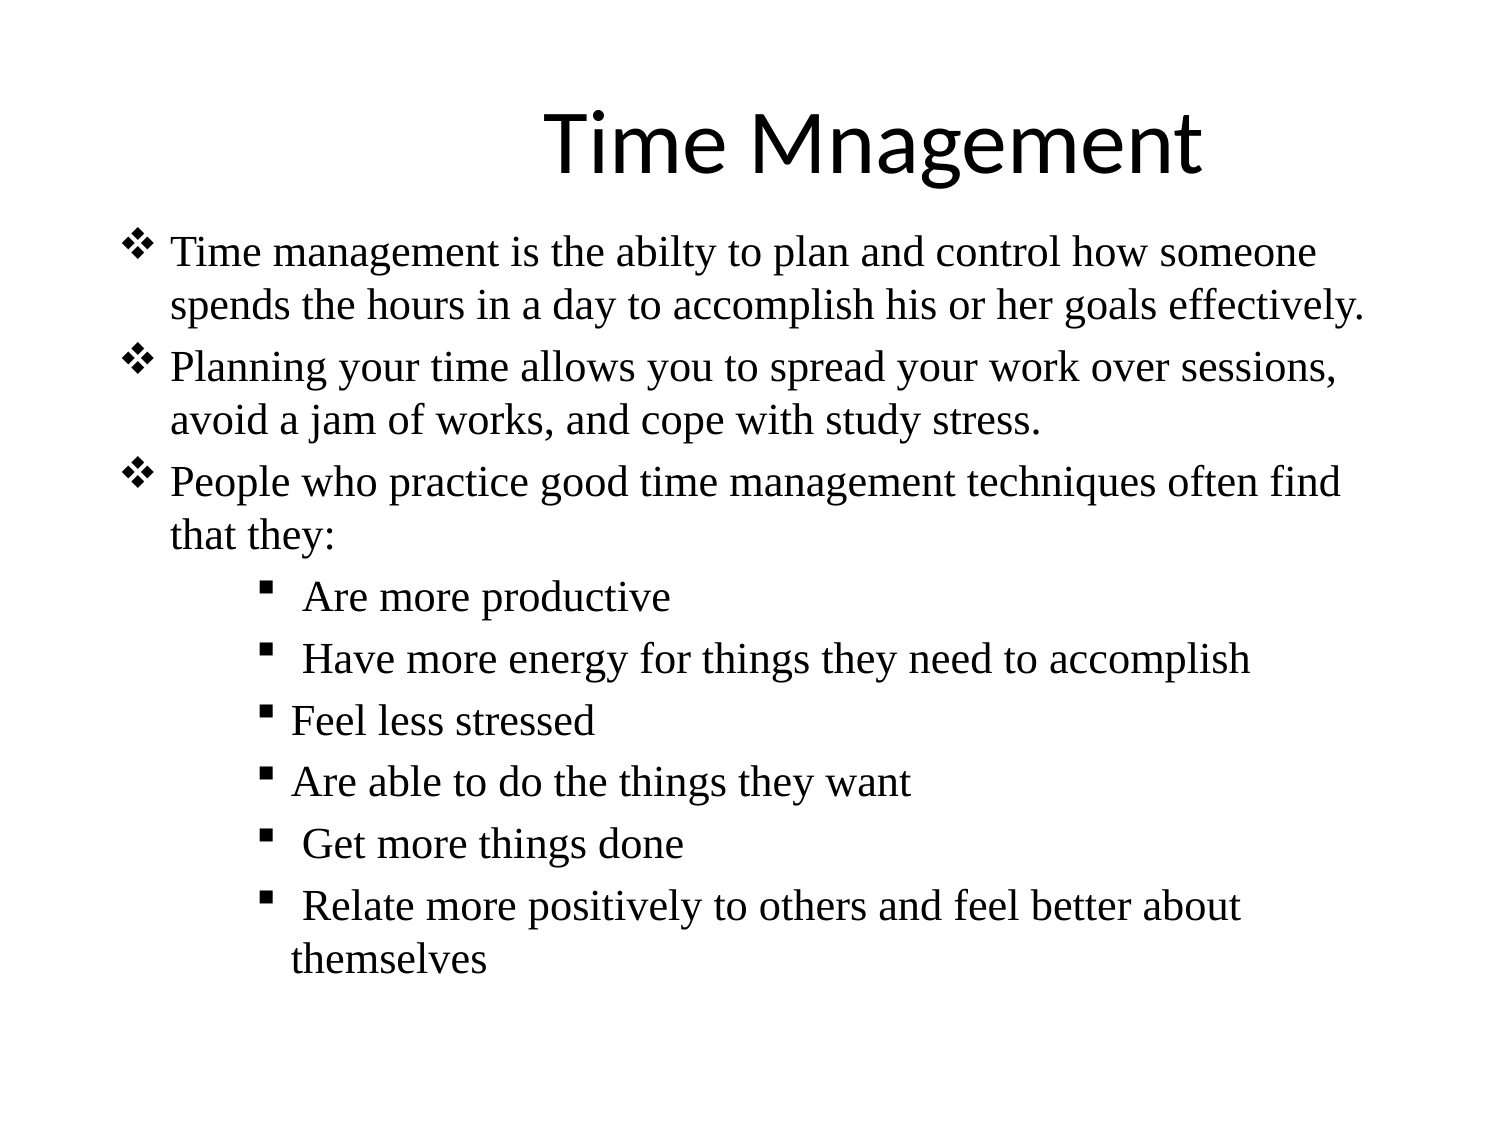

# Time Mnagement
Time management is the abilty to plan and control how someone spends the hours in a day to accomplish his or her goals effectively.
Planning your time allows you to spread your work over sessions, avoid a jam of works, and cope with study stress.
People who practice good time management techniques often find that they:
 Are more productive
 Have more energy for things they need to accomplish
Feel less stressed
Are able to do the things they want
 Get more things done
 Relate more positively to others and feel better about themselves